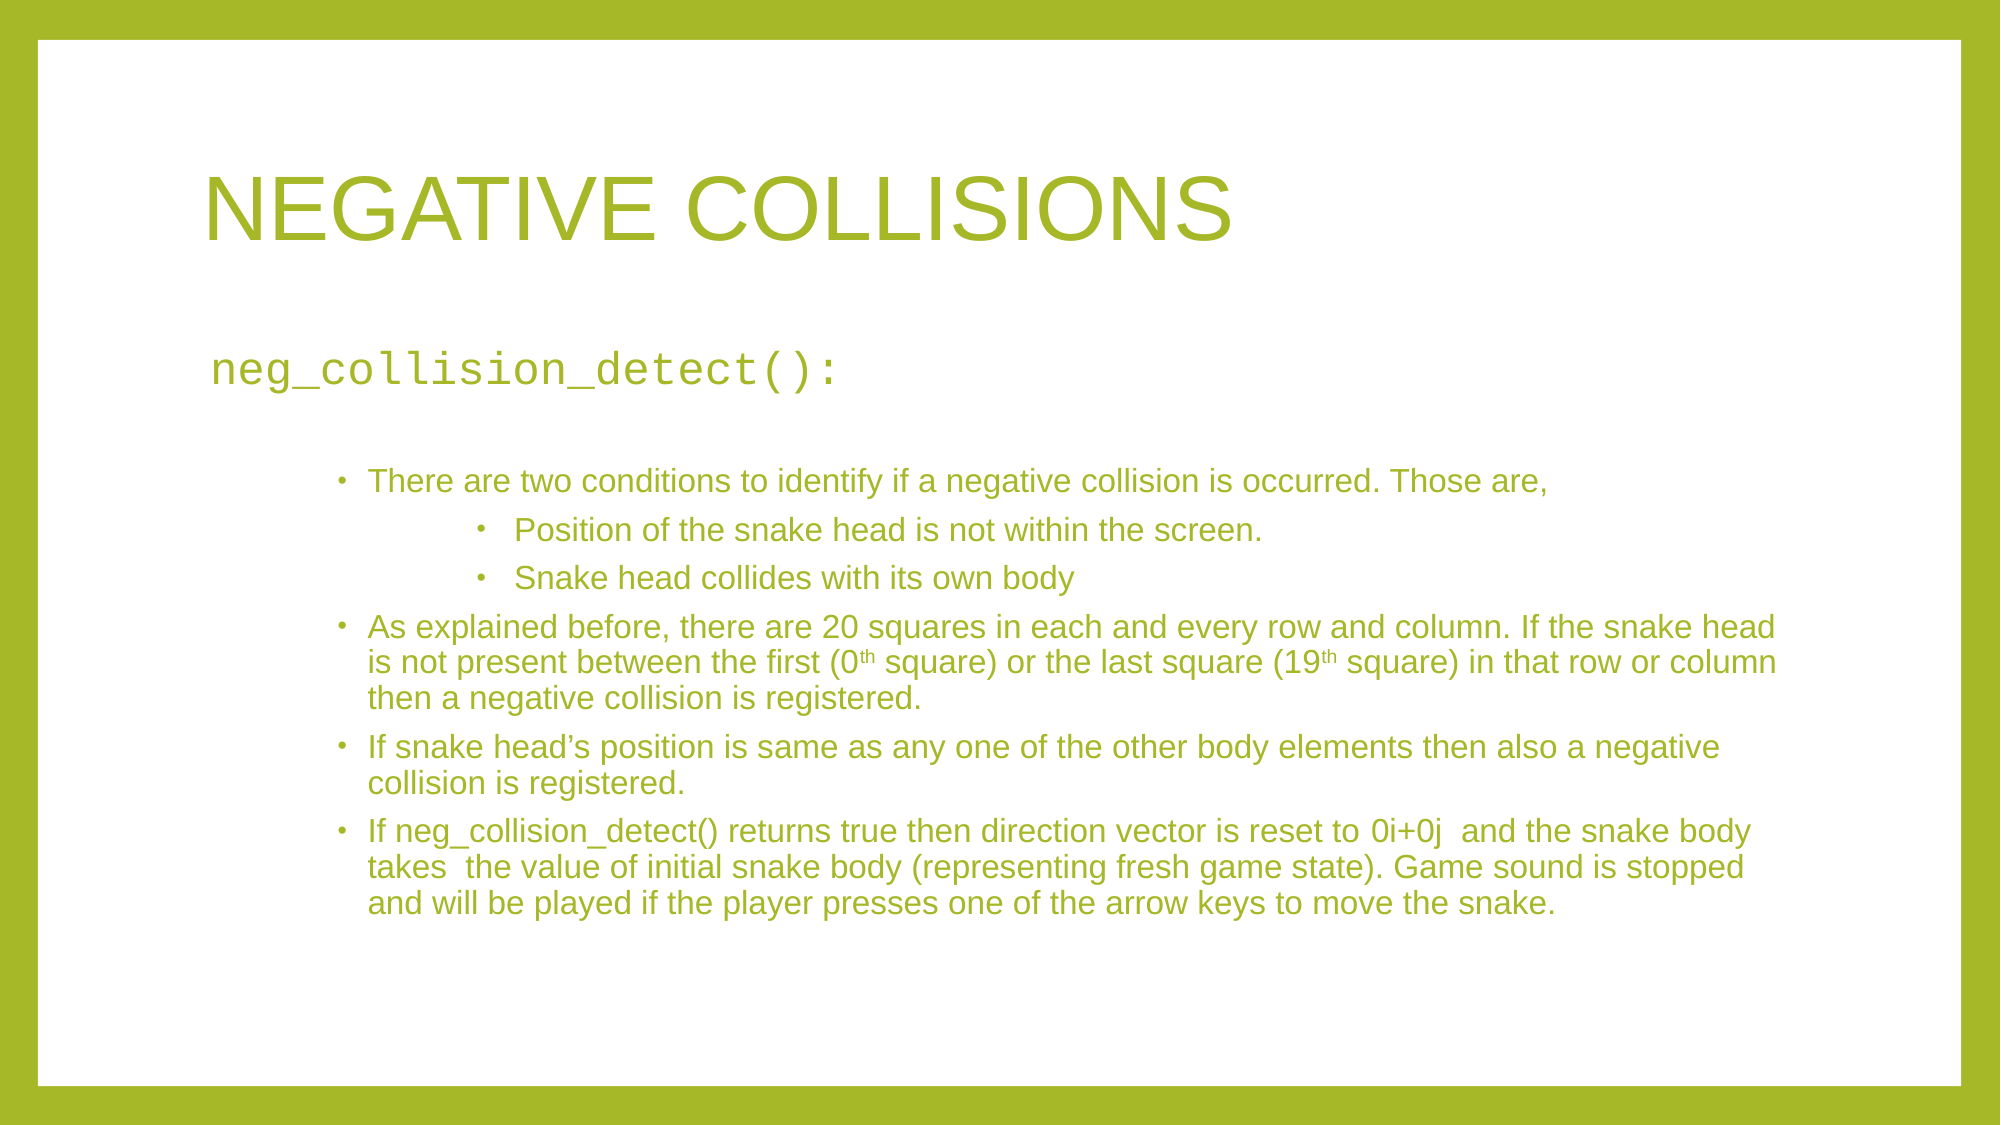

# NEGATIVE COLLISIONS
neg_collision_detect():

There are two conditions to identify if a negative collision is occurred. Those are,
Position of the snake head is not within the screen.
Snake head collides with its own body
As explained before, there are 20 squares in each and every row and column. If the snake head is not present between the first (0th square) or the last square (19th square) in that row or column then a negative collision is registered.
If snake head’s position is same as any one of the other body elements then also a negative collision is registered.
If neg_collision_detect() returns true then direction vector is reset to 0i+0j  and the snake body takes  the value of initial snake body (representing fresh game state). Game sound is stopped and will be played if the player presses one of the arrow keys to move the snake.